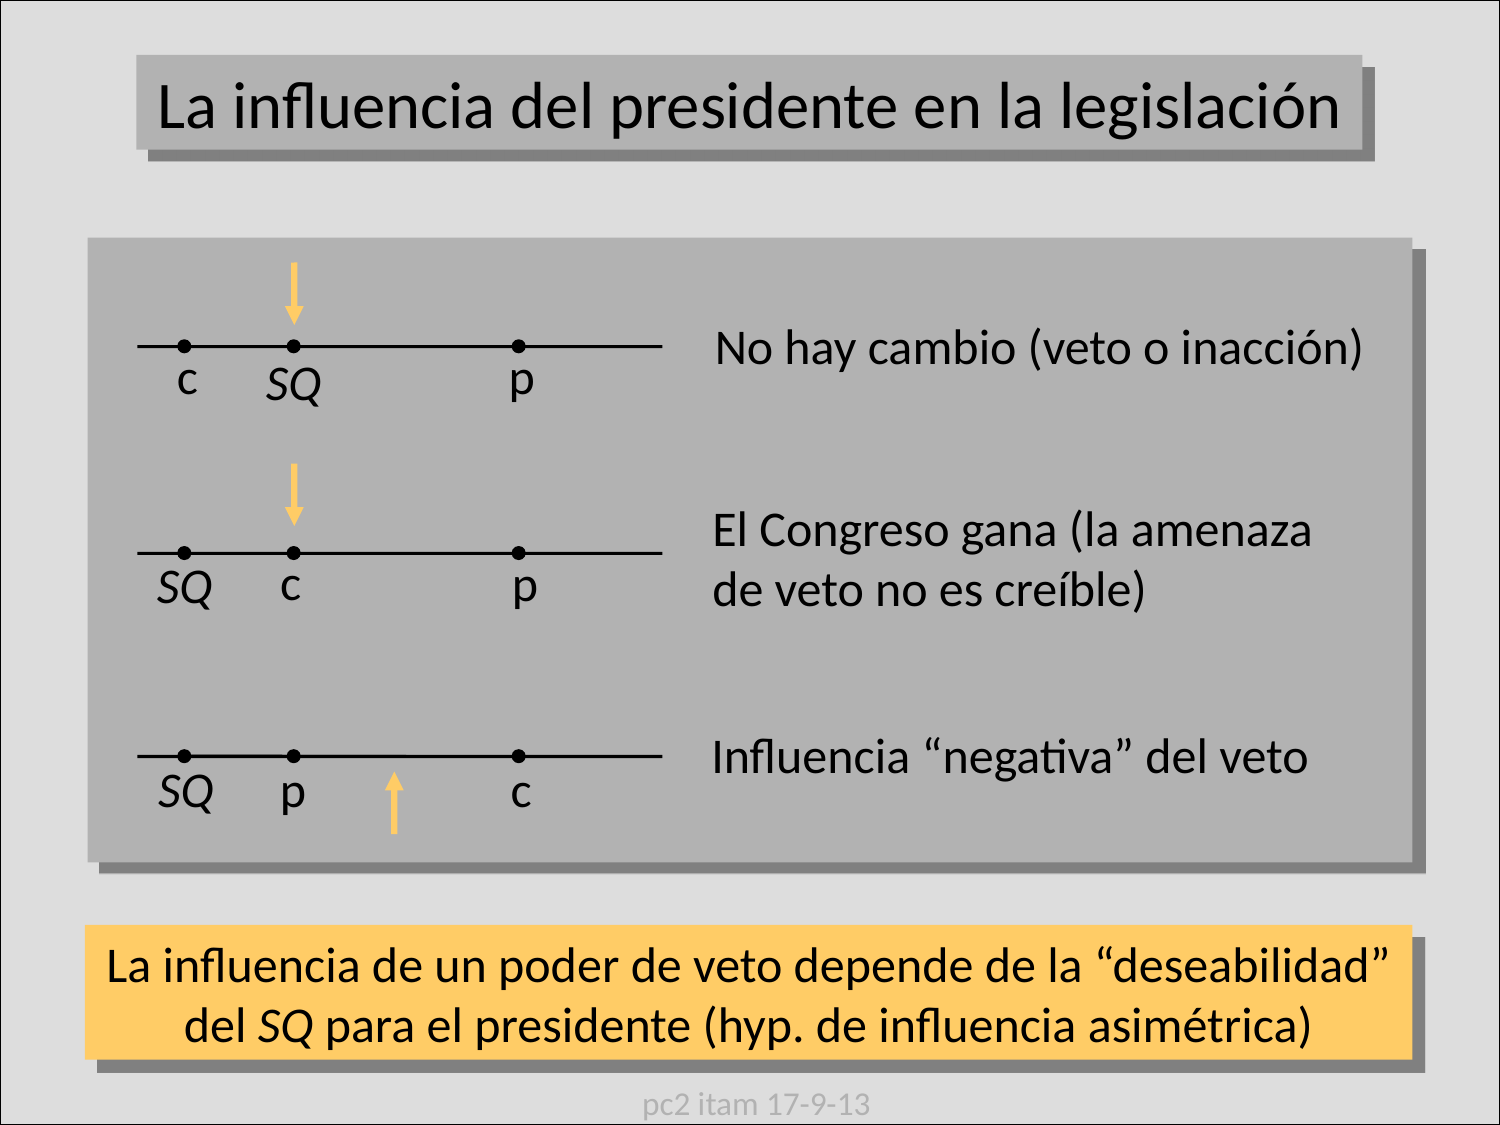

La influencia del presidente en la legislación

No hay cambio (veto o inacción)
c
p

SQ

El Congreso gana (la amenaza de veto no es creíble)
c
p
SQ

Influencia “negativa” del veto
SQ

p

c

La influencia de un poder de veto depende de la “deseabilidad” del SQ para el presidente (hyp. de influencia asimétrica)